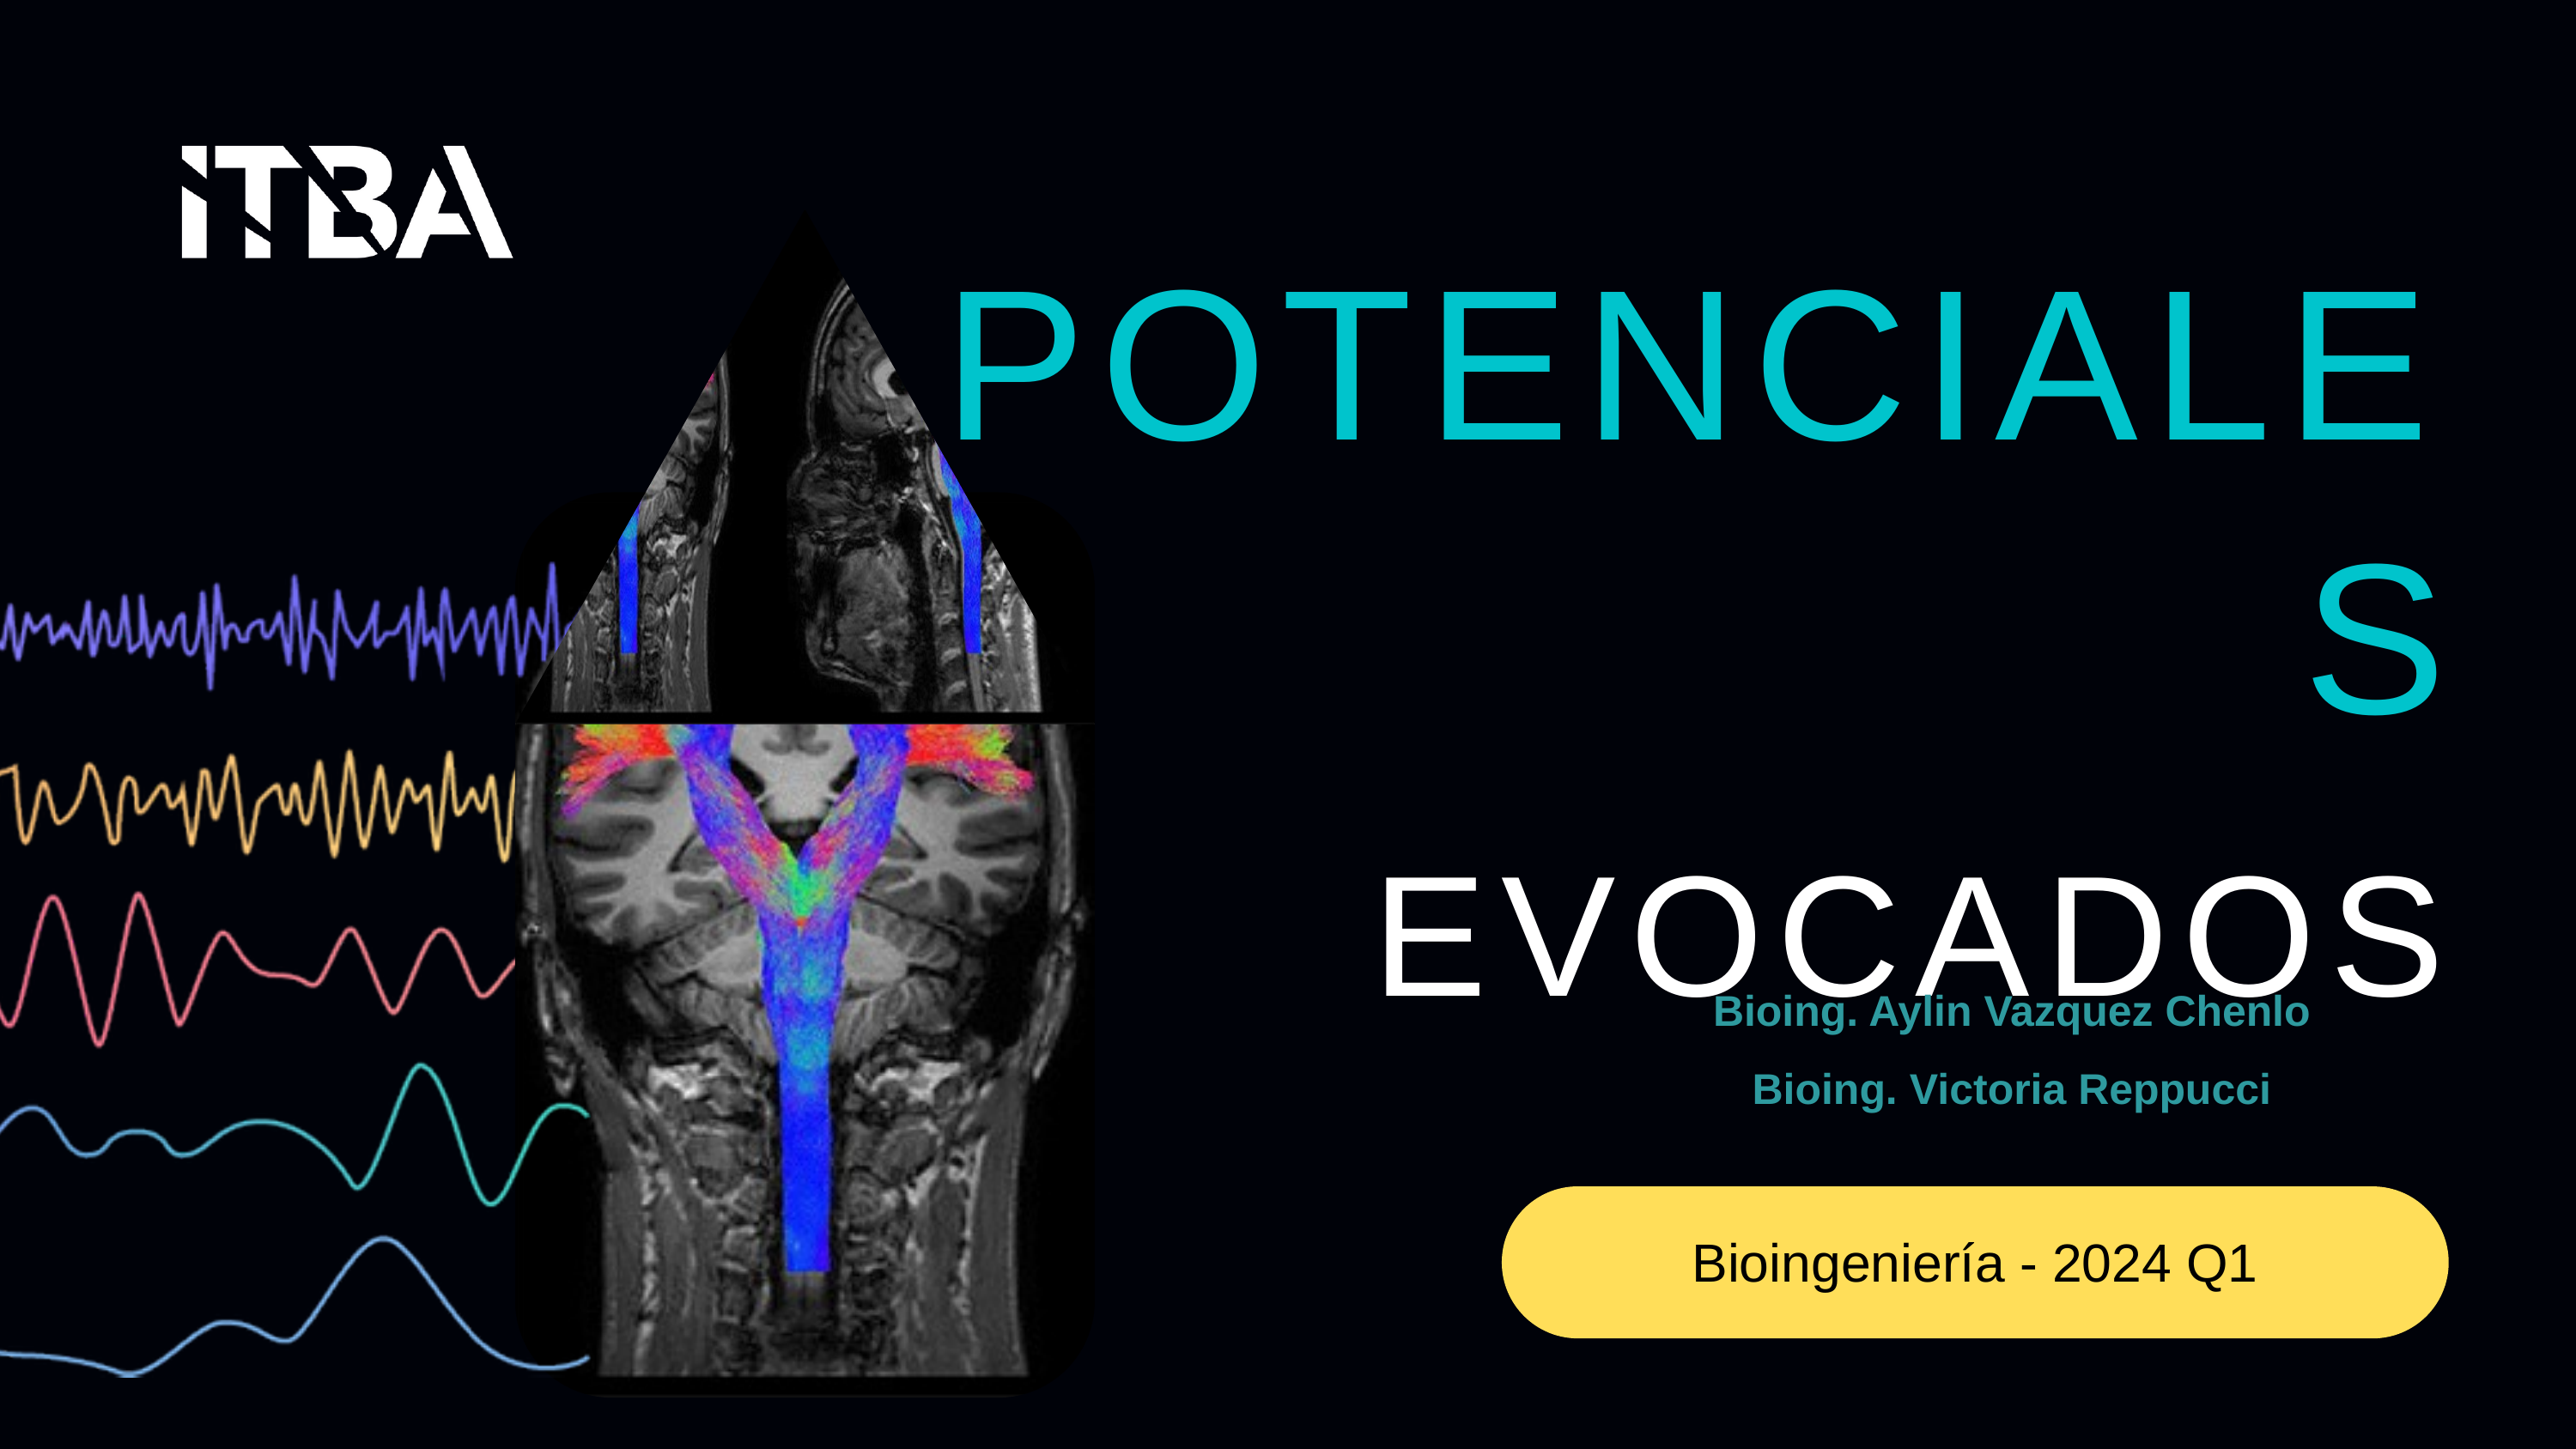

POTENCIALES
EVOCADOS
Bioing. Aylin Vazquez Chenlo
Bioing. Victoria Reppucci
Bioingeniería - 2024 Q1